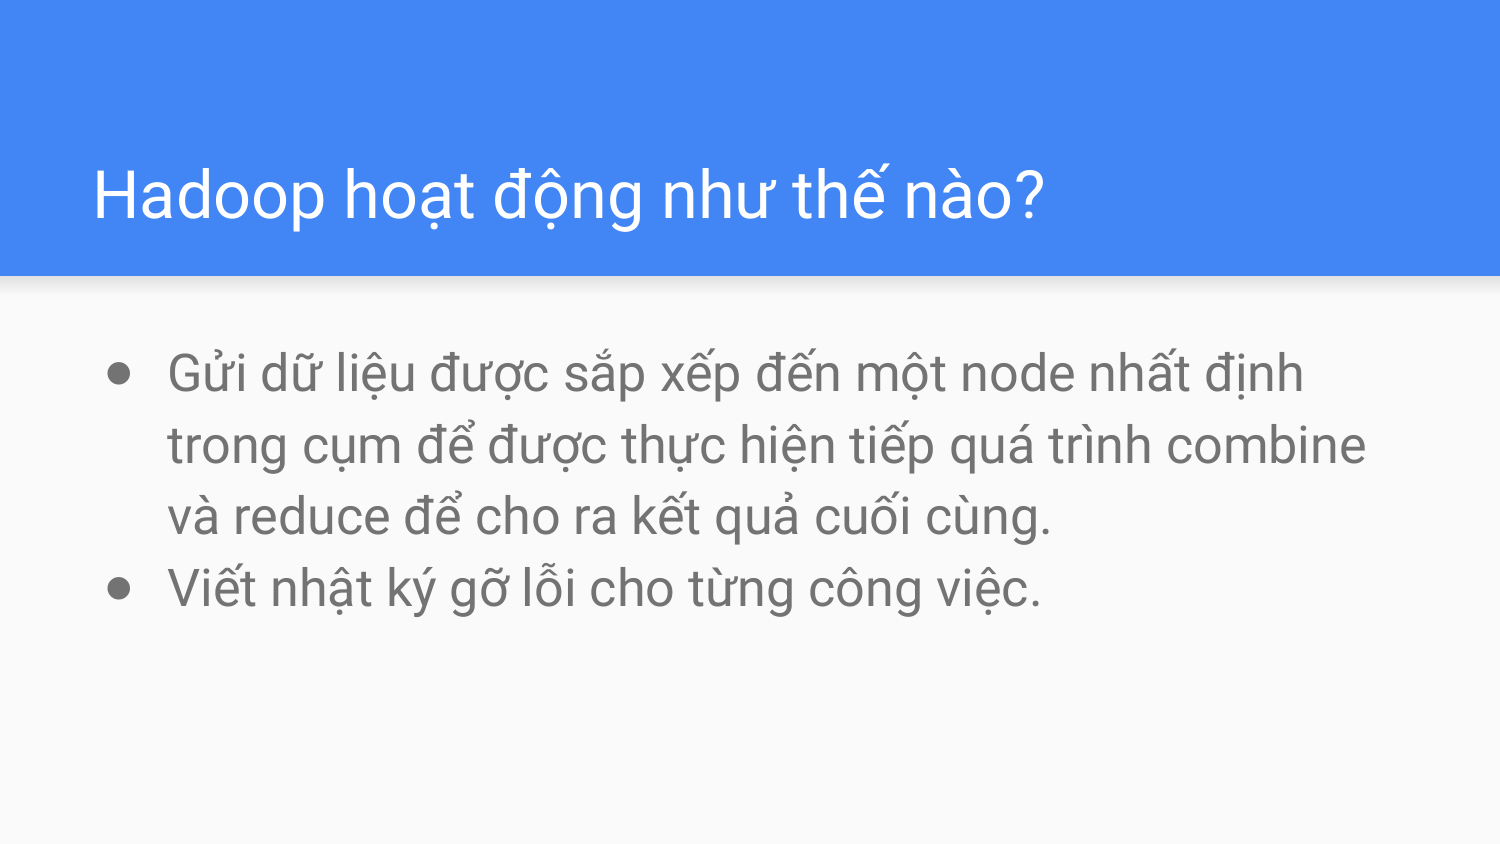

# Hadoop hoạt động như thế nào?
Gửi dữ liệu được sắp xếp đến một node nhất định trong cụm để được thực hiện tiếp quá trình combine và reduce để cho ra kết quả cuối cùng.
Viết nhật ký gỡ lỗi cho từng công việc.